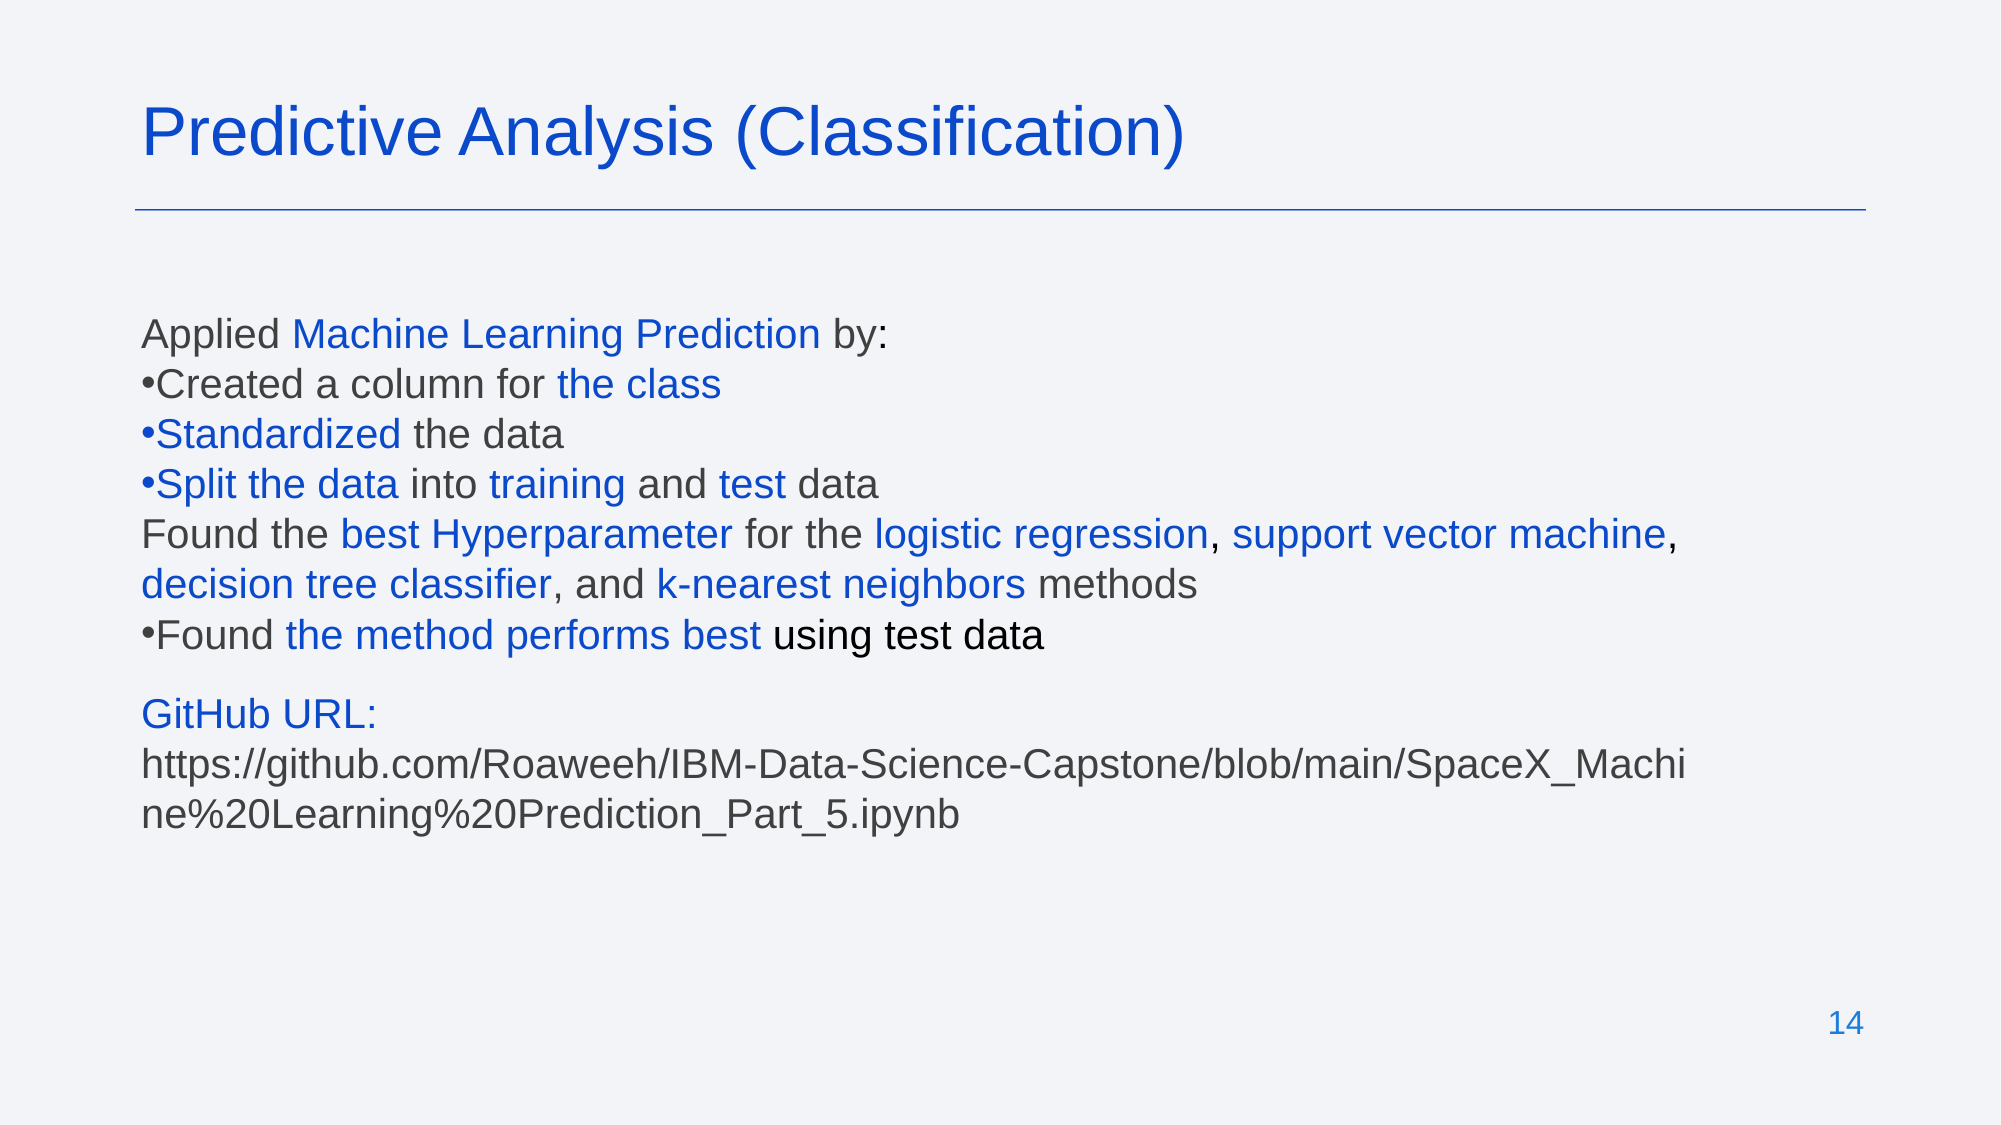

Predictive Analysis (Classification)
Applied Machine Learning Prediction by:
Created a column for the class
Standardized the data
Split the data into training and test data
Found the best Hyperparameter for the logistic regression, support vector machine, decision tree classifier, and k-nearest neighbors methods
Found the method performs best using test data
GitHub URL: https://github.com/Roaweeh/IBM-Data-Science-Capstone/blob/main/SpaceX_Machine%20Learning%20Prediction_Part_5.ipynb
14